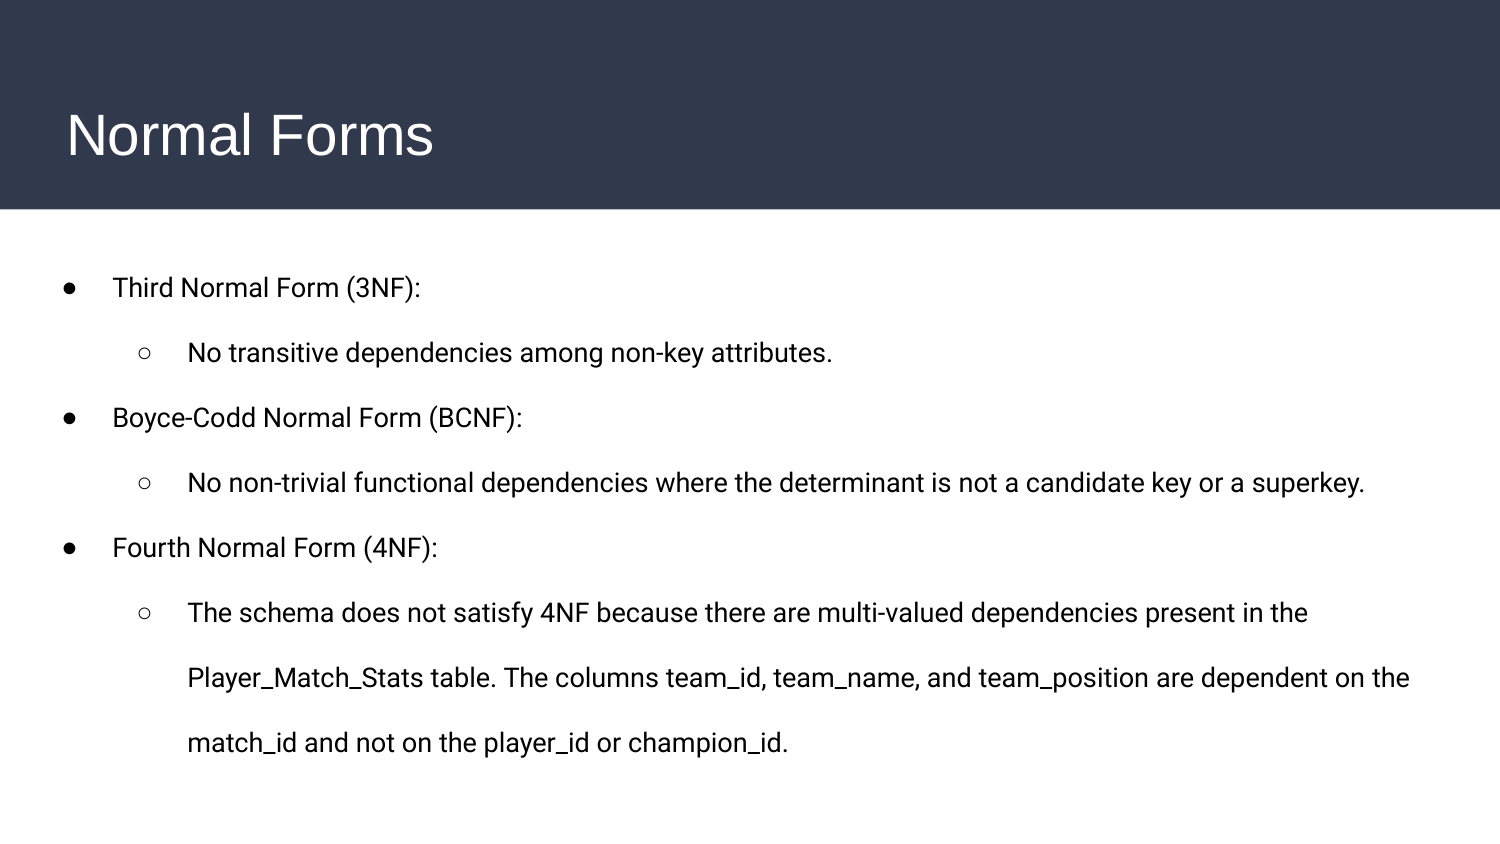

# Normal Forms
Third Normal Form (3NF):
No transitive dependencies among non-key attributes.
Boyce-Codd Normal Form (BCNF):
No non-trivial functional dependencies where the determinant is not a candidate key or a superkey.
Fourth Normal Form (4NF):
The schema does not satisfy 4NF because there are multi-valued dependencies present in the Player_Match_Stats table. The columns team_id, team_name, and team_position are dependent on the match_id and not on the player_id or champion_id.